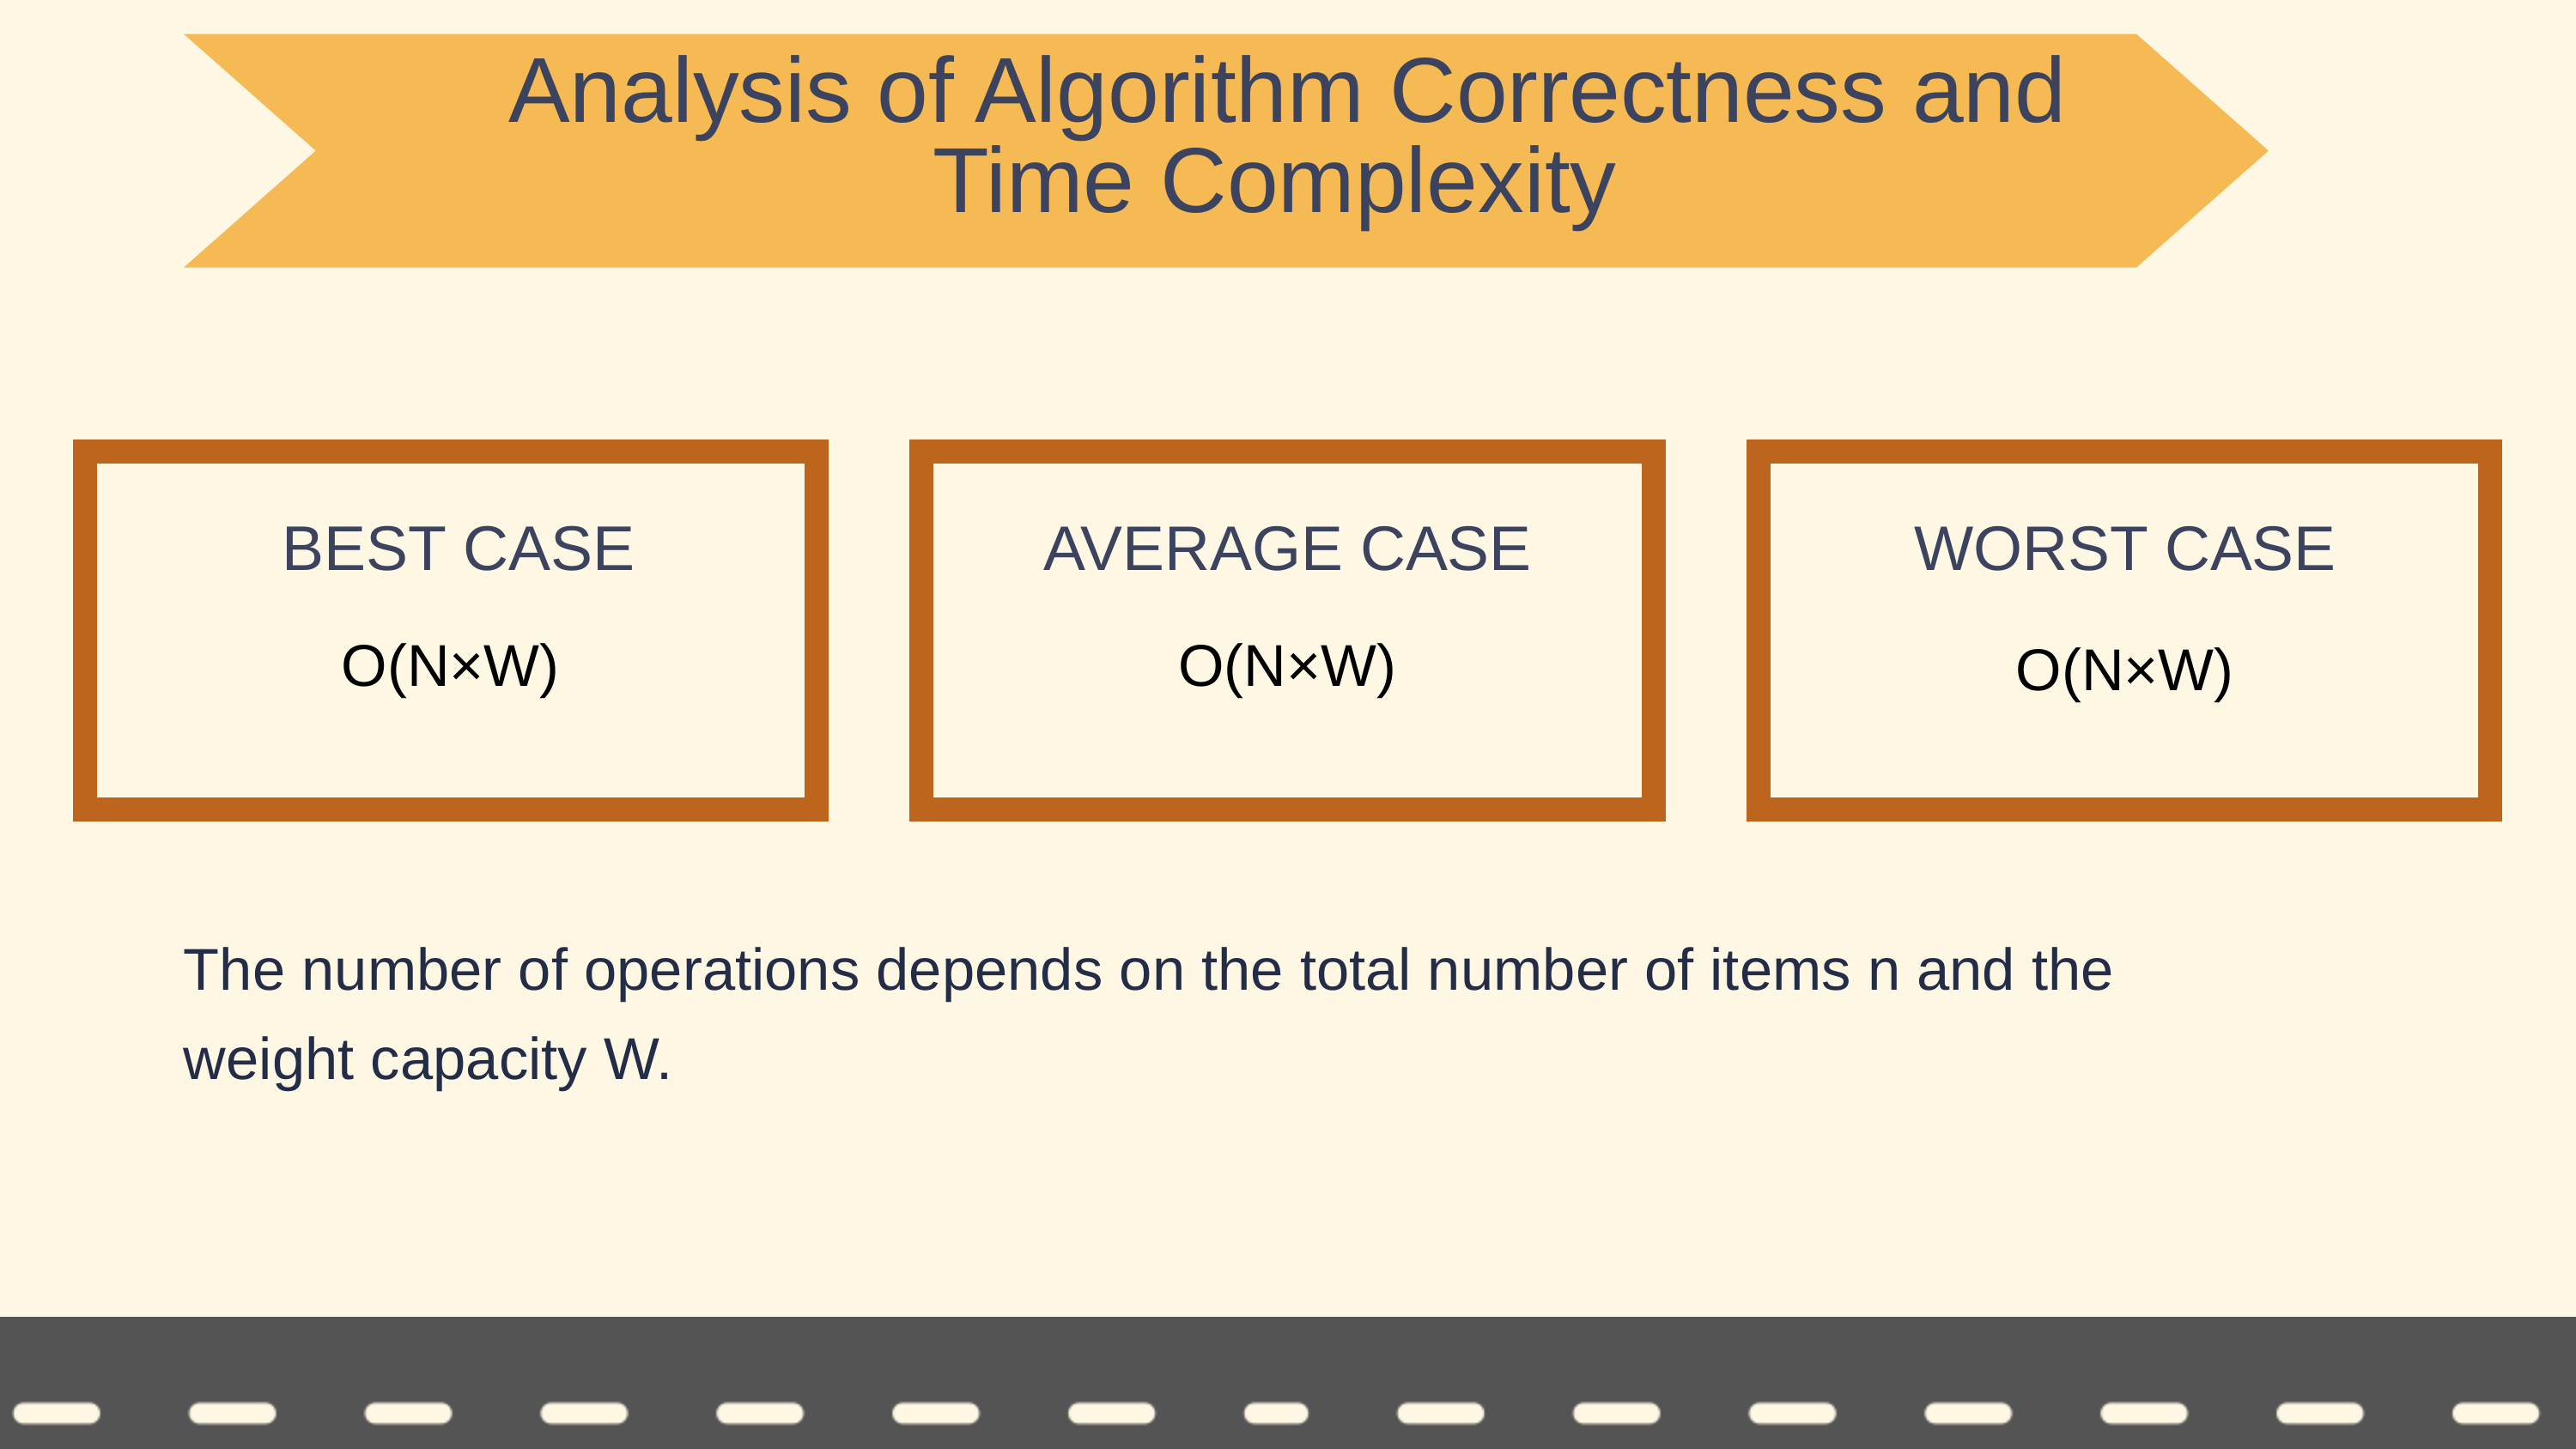

Analysis of Algorithm Correctness and Time Complexity

BEST CASE
AVERAGE CASE
WORST CASE
O(N×W)
O(N×W)
O(N×W)
The number of operations depends on the total number of items n and the weight capacity W.